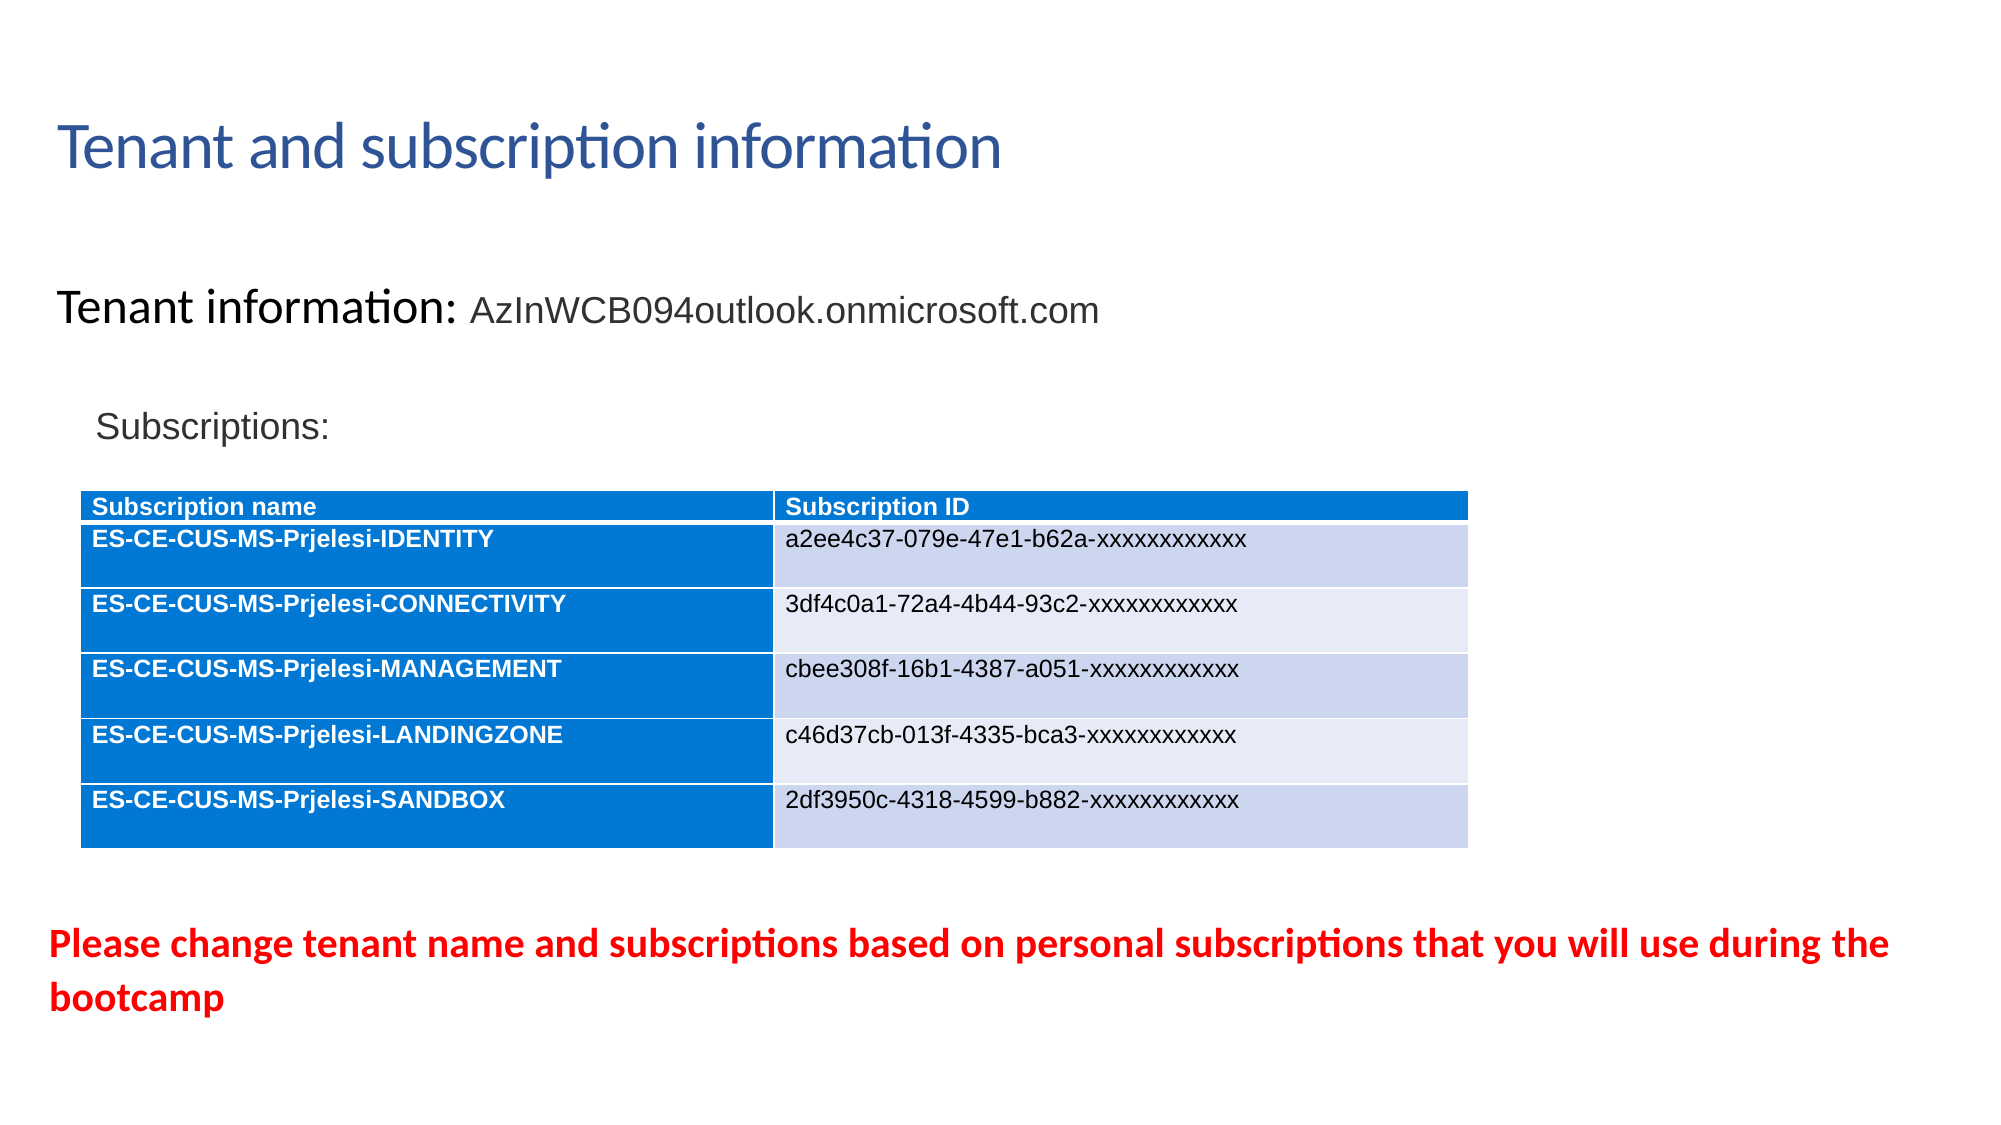

Tenant and subscription information
Tenant information: AzInWCB094outlook.onmicrosoft.com
Subscriptions:
| Subscription name | Subscription ID |
| --- | --- |
| ES-CE-CUS-MS-Prjelesi-IDENTITY | a2ee4c37-079e-47e1-b62a-xxxxxxxxxxxx |
| ES-CE-CUS-MS-Prjelesi-CONNECTIVITY | 3df4c0a1-72a4-4b44-93c2-xxxxxxxxxxxx |
| ES-CE-CUS-MS-Prjelesi-MANAGEMENT | cbee308f-16b1-4387-a051-xxxxxxxxxxxx |
| ES-CE-CUS-MS-Prjelesi-LANDINGZONE | c46d37cb-013f-4335-bca3-xxxxxxxxxxxx |
| ES-CE-CUS-MS-Prjelesi-SANDBOX | 2df3950c-4318-4599-b882-xxxxxxxxxxxx |
Please change tenant name and subscriptions based on personal subscriptions that you will use during the bootcamp